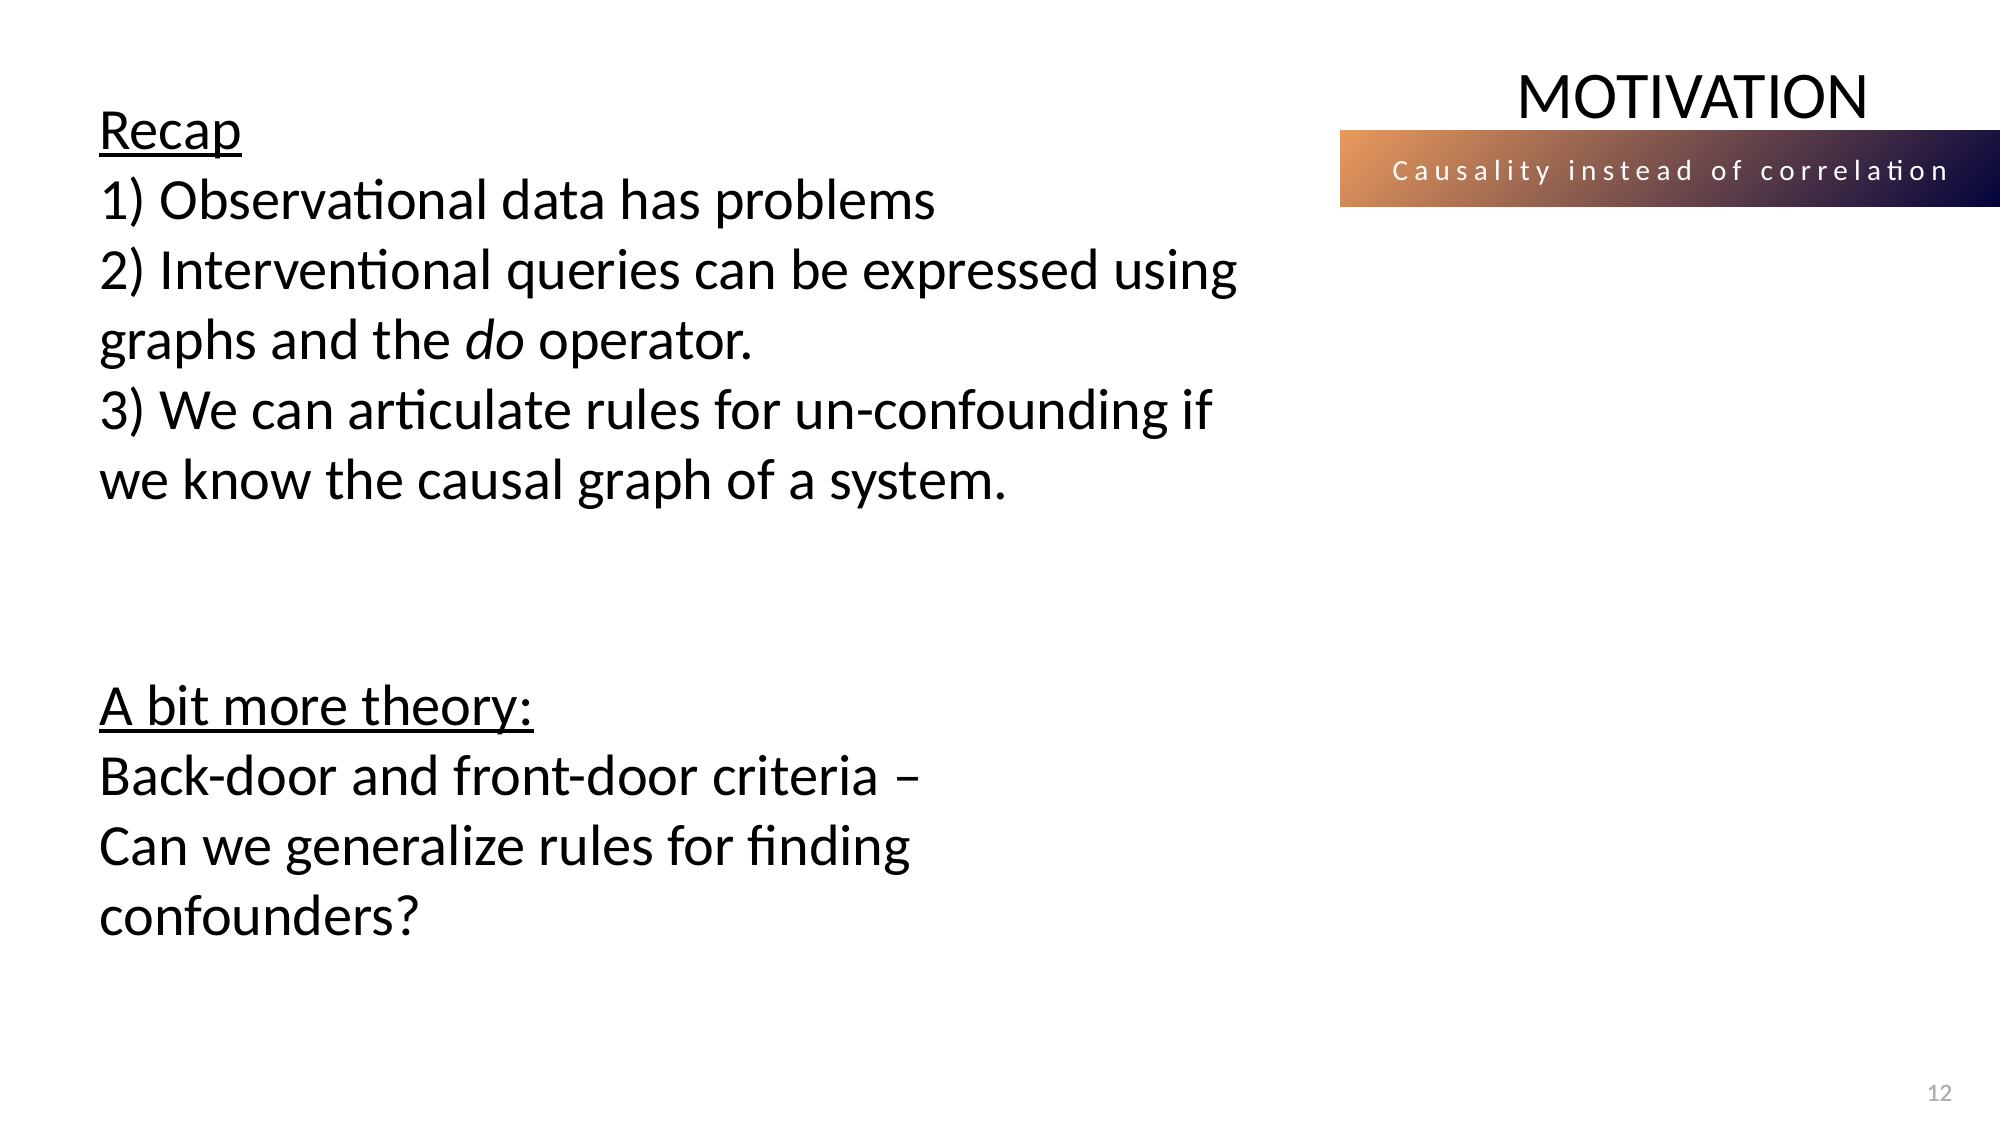

# MOTIVATION
Recap
1) Observational data has problems
2) Interventional queries can be expressed using graphs and the do operator.
3) We can articulate rules for un-confounding if we know the causal graph of a system.

Causality instead of correlation
A bit more theory:
Back-door and front-door criteria –
Can we generalize rules for finding confounders?
12